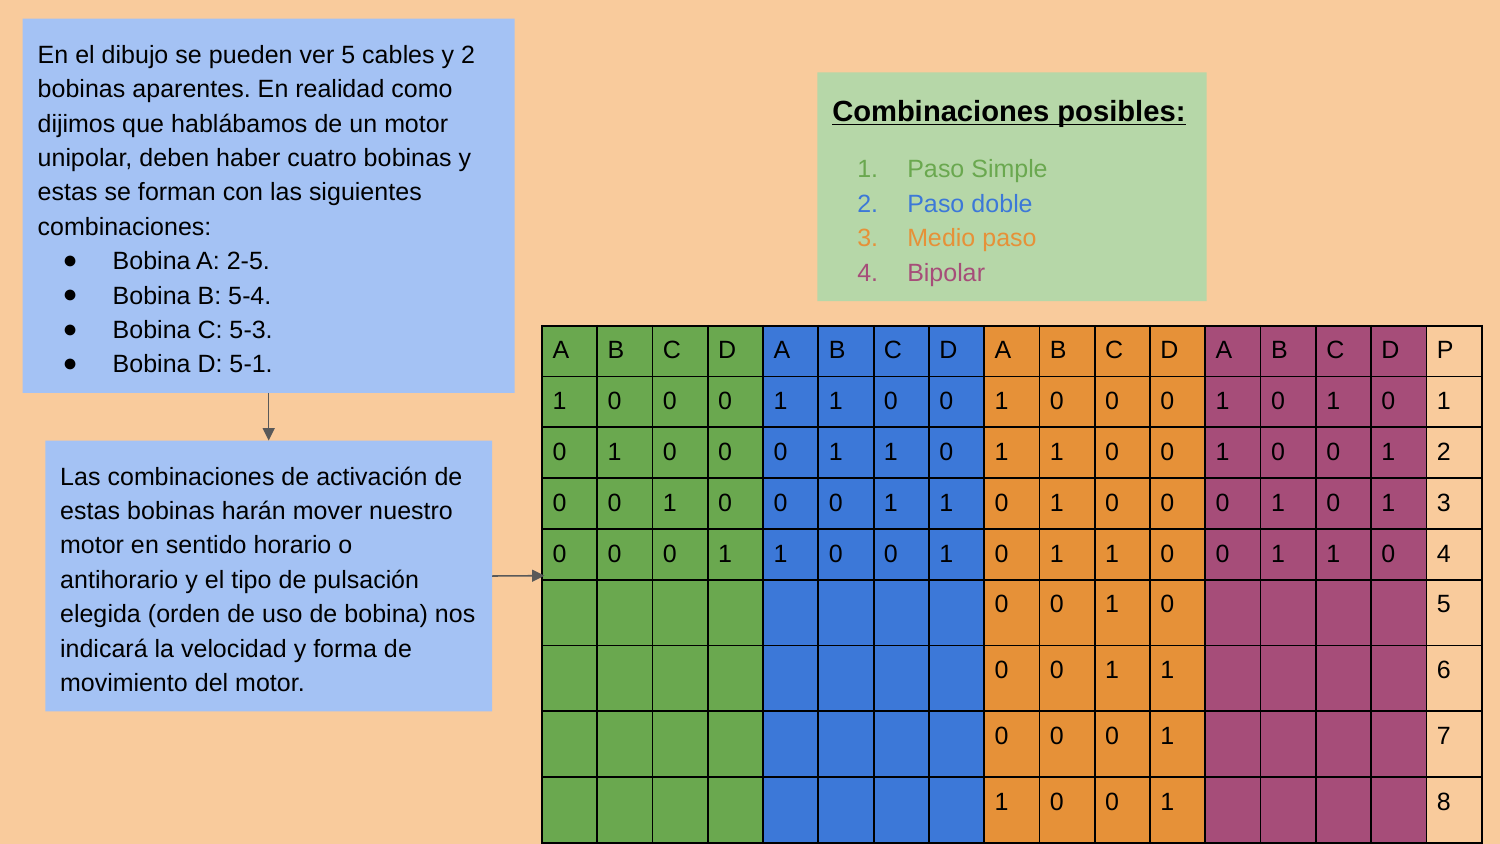

En el dibujo se pueden ver 5 cables y 2 bobinas aparentes. En realidad como dijimos que hablábamos de un motor unipolar, deben haber cuatro bobinas y estas se forman con las siguientes combinaciones:
Bobina A: 2-5.
Bobina B: 5-4.
Bobina C: 5-3.
Bobina D: 5-1.
Combinaciones posibles:
Paso Simple
Paso doble
Medio paso
Bipolar
| A | B | C | D | A | B | C | D | A | B | C | D | A | B | C | D | P |
| --- | --- | --- | --- | --- | --- | --- | --- | --- | --- | --- | --- | --- | --- | --- | --- | --- |
| 1 | 0 | 0 | 0 | 1 | 1 | 0 | 0 | 1 | 0 | 0 | 0 | 1 | 0 | 1 | 0 | 1 |
| 0 | 1 | 0 | 0 | 0 | 1 | 1 | 0 | 1 | 1 | 0 | 0 | 1 | 0 | 0 | 1 | 2 |
| 0 | 0 | 1 | 0 | 0 | 0 | 1 | 1 | 0 | 1 | 0 | 0 | 0 | 1 | 0 | 1 | 3 |
| 0 | 0 | 0 | 1 | 1 | 0 | 0 | 1 | 0 | 1 | 1 | 0 | 0 | 1 | 1 | 0 | 4 |
|  |  |  |  |  |  |  |  | 0 | 0 | 1 | 0 |  |  |  |  | 5 |
|  |  |  |  |  |  |  |  | 0 | 0 | 1 | 1 |  |  |  |  | 6 |
|  |  |  |  |  |  |  |  | 0 | 0 | 0 | 1 |  |  |  |  | 7 |
|  |  |  |  |  |  |  |  | 1 | 0 | 0 | 1 |  |  |  |  | 8 |
Las combinaciones de activación de estas bobinas harán mover nuestro motor en sentido horario o antihorario y el tipo de pulsación elegida (orden de uso de bobina) nos indicará la velocidad y forma de movimiento del motor.